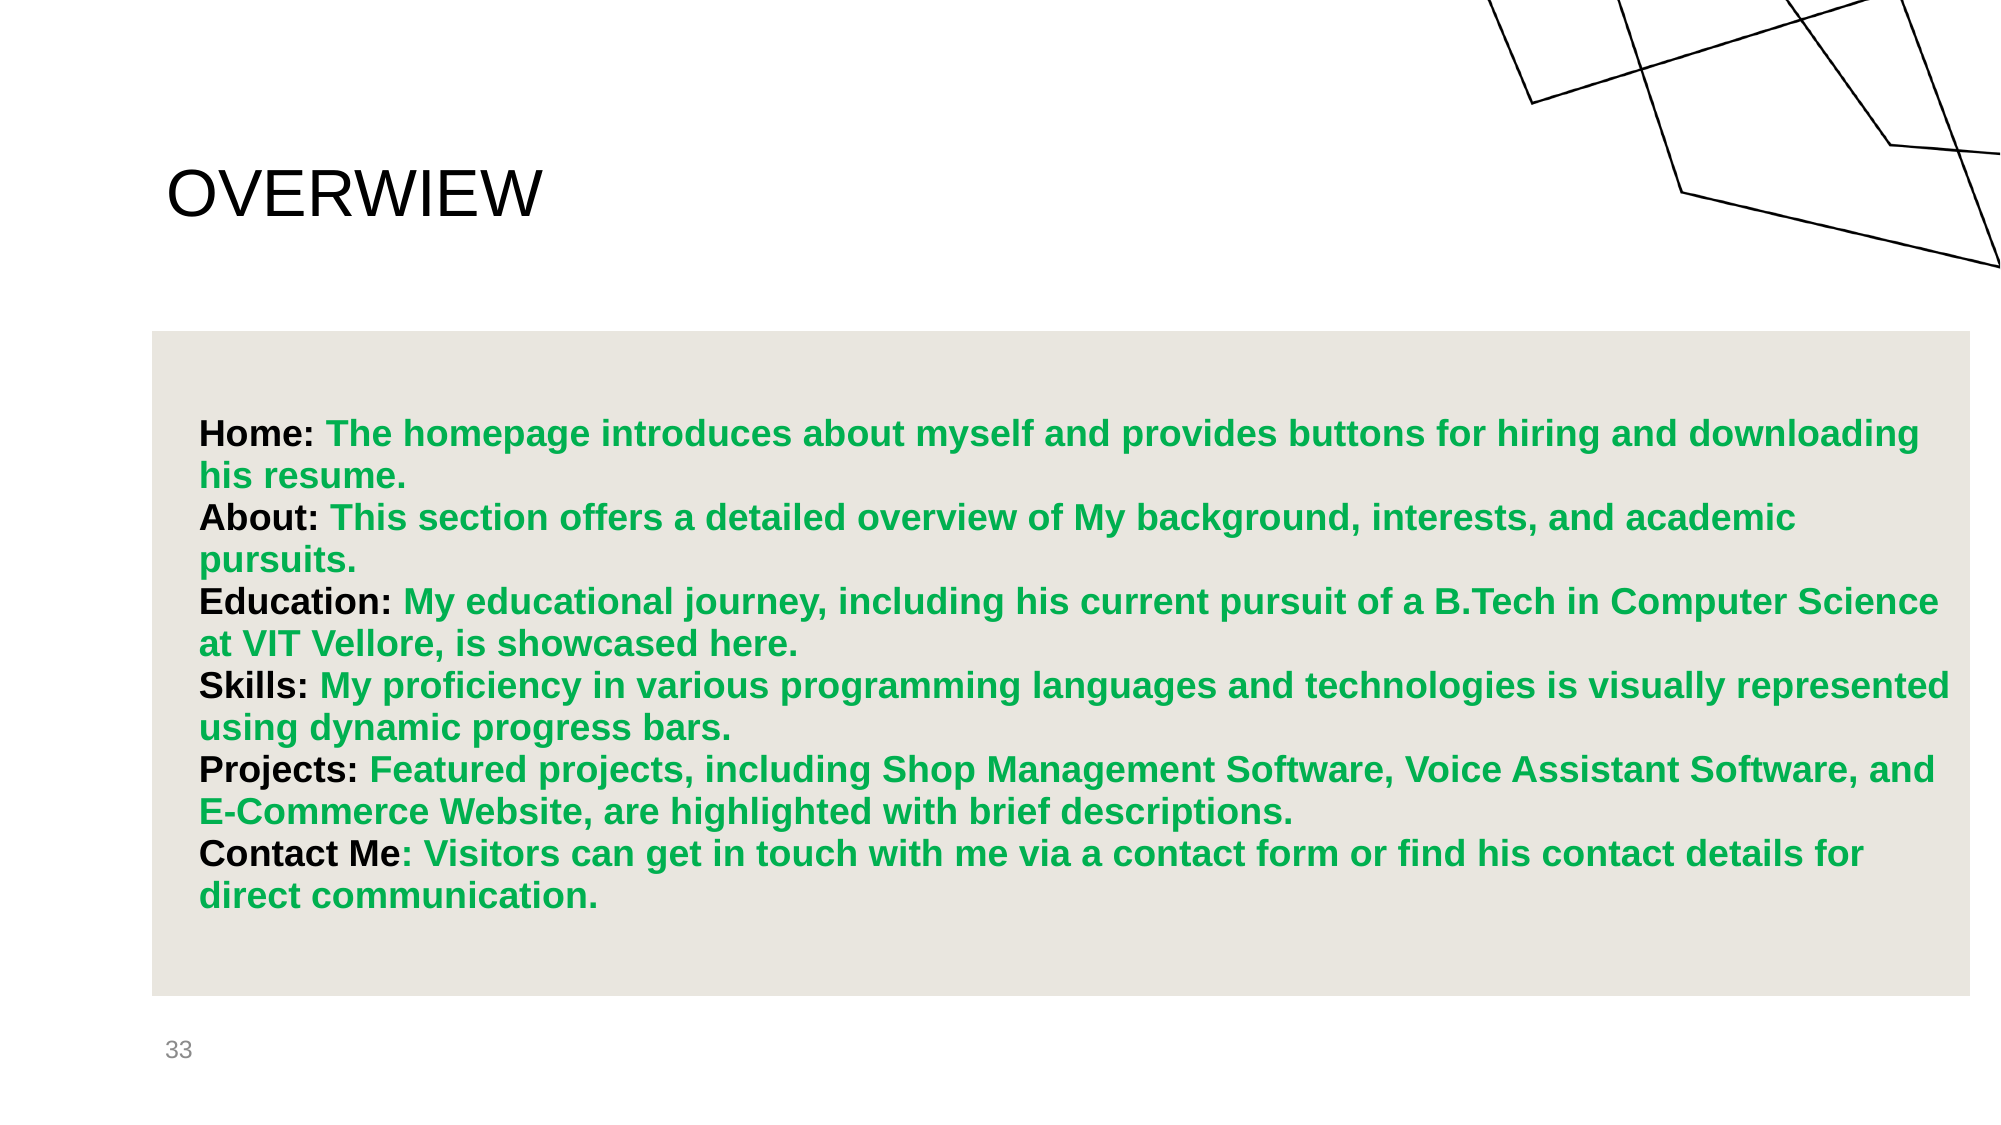

# OVERWIEW
| Home: The homepage introduces about myself and provides buttons for hiring and downloading his resume. About: This section offers a detailed overview of My background, interests, and academic pursuits. Education: My educational journey, including his current pursuit of a B.Tech in Computer Science at VIT Vellore, is showcased here. Skills: My proficiency in various programming languages and technologies is visually represented using dynamic progress bars. Projects: Featured projects, including Shop Management Software, Voice Assistant Software, and E-Commerce Website, are highlighted with brief descriptions. Contact Me: Visitors can get in touch with me via a contact form or find his contact details for direct communication. |
| --- |
33